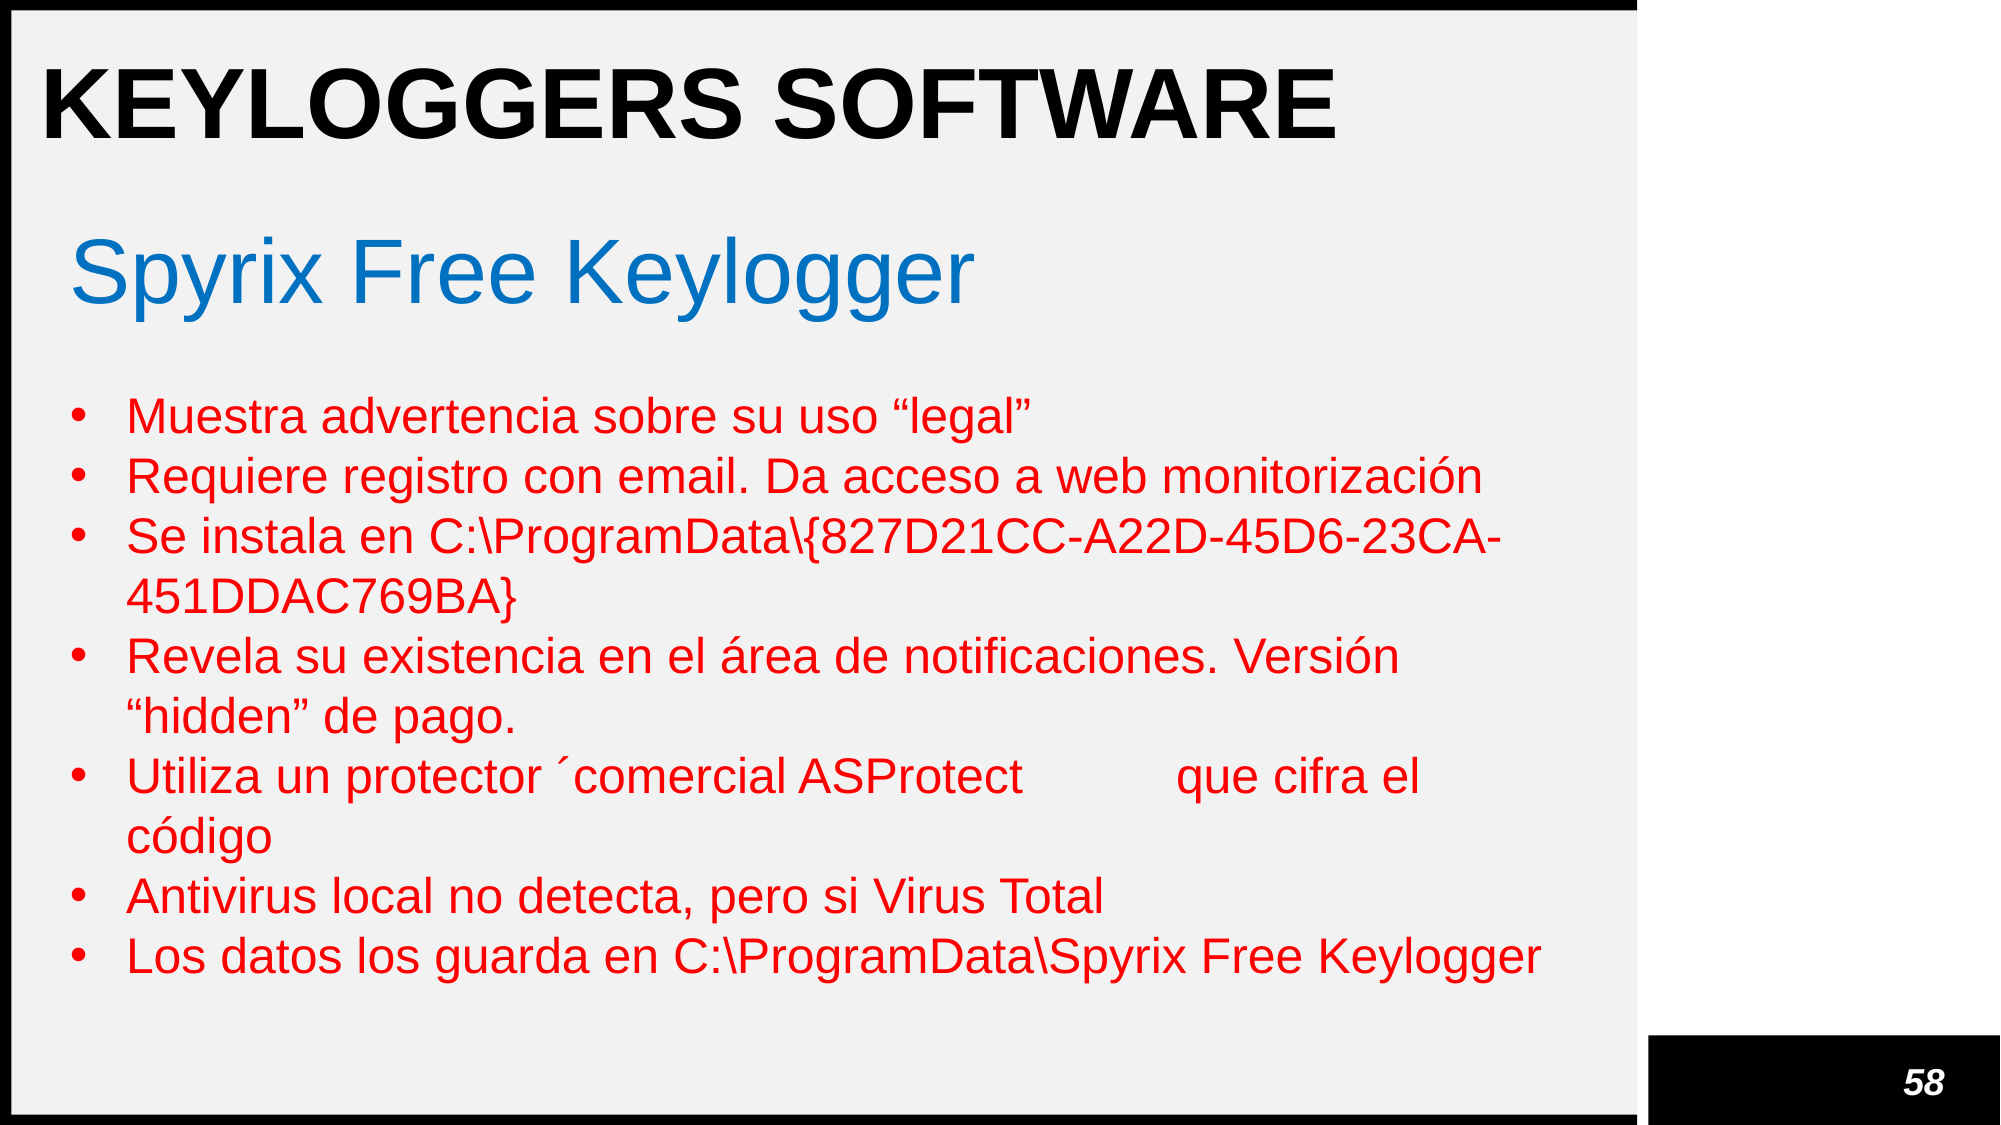

KEYLOGGERS SOFTWARE
Spyrix Free Keylogger
Muestra advertencia sobre su uso “legal”
Requiere registro con email. Da acceso a web monitorización
Se instala en C:\ProgramData\{827D21CC-A22D-45D6-23CA-451DDAC769BA}
Revela su existencia en el área de notificaciones. Versión “hidden” de pago.
Utiliza un protector ´comercial ASProtect 	que cifra el código
Antivirus local no detecta, pero si Virus Total
Los datos los guarda en C:\ProgramData\Spyrix Free Keylogger

58